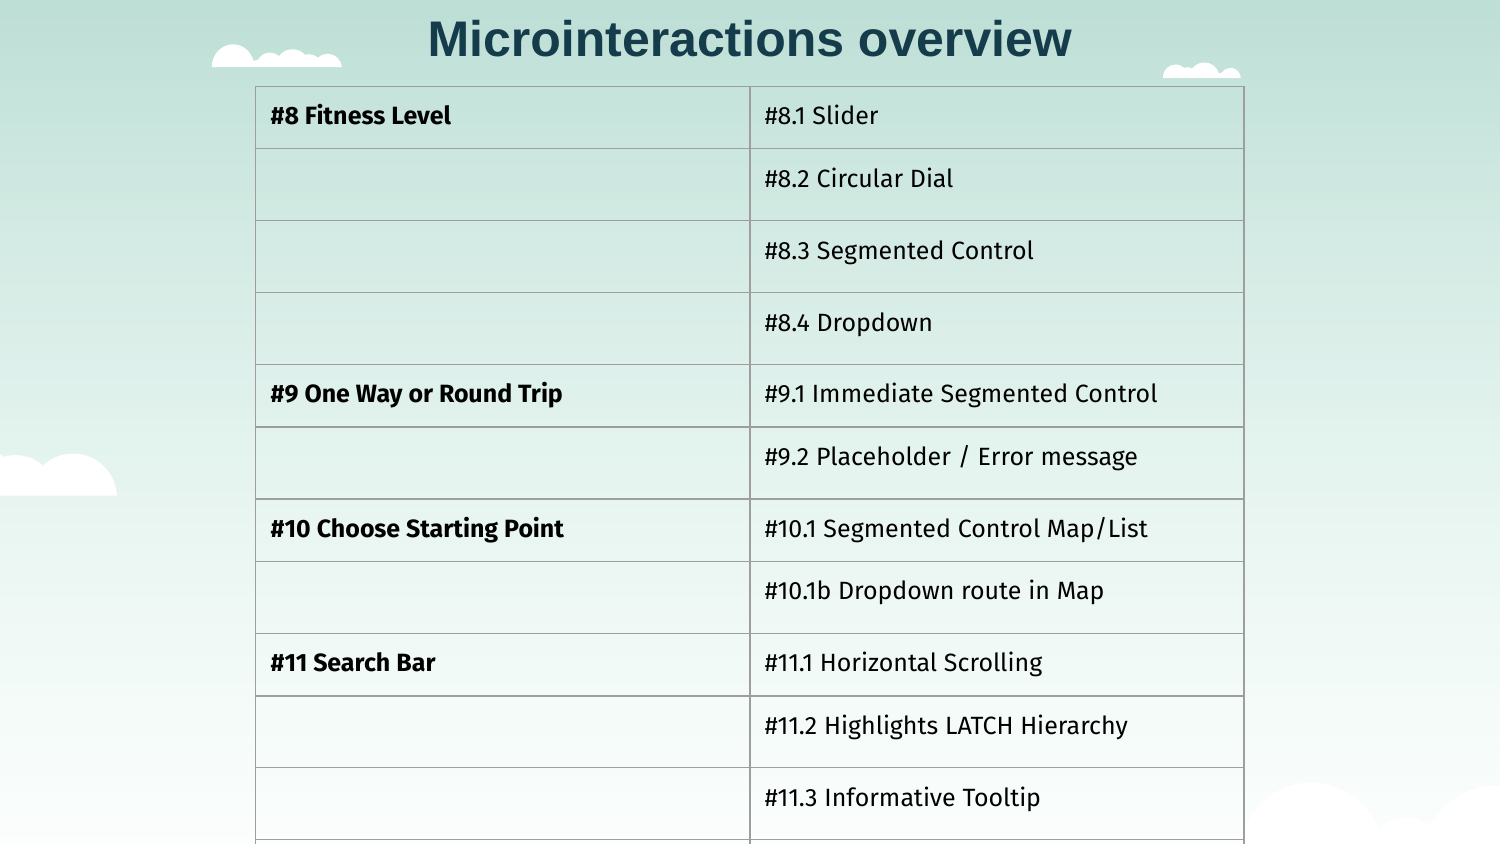

Microinteractions overview
| #8 Fitness Level | #8.1 Slider |
| --- | --- |
|  | #8.2 Circular Dial |
|  | #8.3 Segmented Control |
|  | #8.4 Dropdown |
| #9 One Way or Round Trip | #9.1 Immediate Segmented Control |
|  | #9.2 Placeholder / Error message |
| #10 Choose Starting Point | #10.1 Segmented Control Map/List |
|  | #10.1b Dropdown route in Map |
| #11 Search Bar | #11.1 Horizontal Scrolling |
|  | #11.2 Highlights LATCH Hierarchy |
|  | #11.3 Informative Tooltip |
|  | #11.4 Search LATCH |